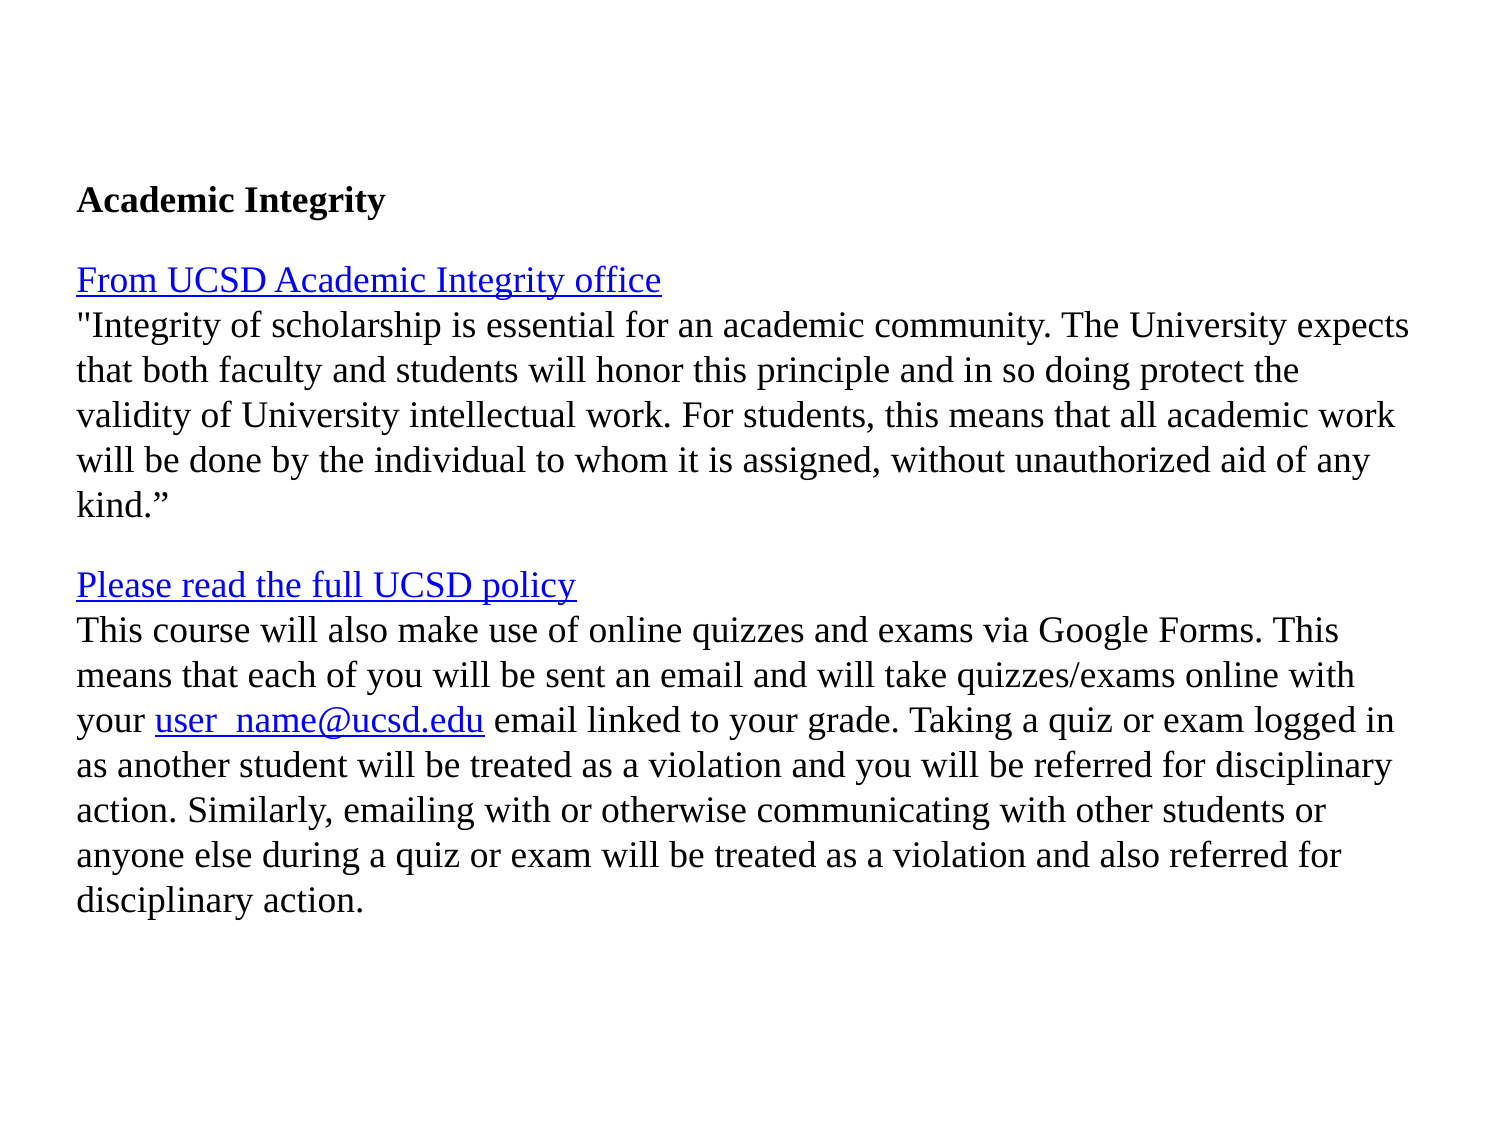

Academic Integrity

From UCSD Academic Integrity office
"Integrity of scholarship is essential for an academic community. The University expects that both faculty and students will honor this principle and in so doing protect the validity of University intellectual work. For students, this means that all academic work will be done by the individual to whom it is assigned, without unauthorized aid of any kind.”

Please read the full UCSD policy
This course will also make use of online quizzes and exams via Google Forms. This means that each of you will be sent an email and will take quizzes/exams online with your user_name@ucsd.edu email linked to your grade. Taking a quiz or exam logged in as another student will be treated as a violation and you will be referred for disciplinary action. Similarly, emailing with or otherwise communicating with other students or anyone else during a quiz or exam will be treated as a violation and also referred for disciplinary action.